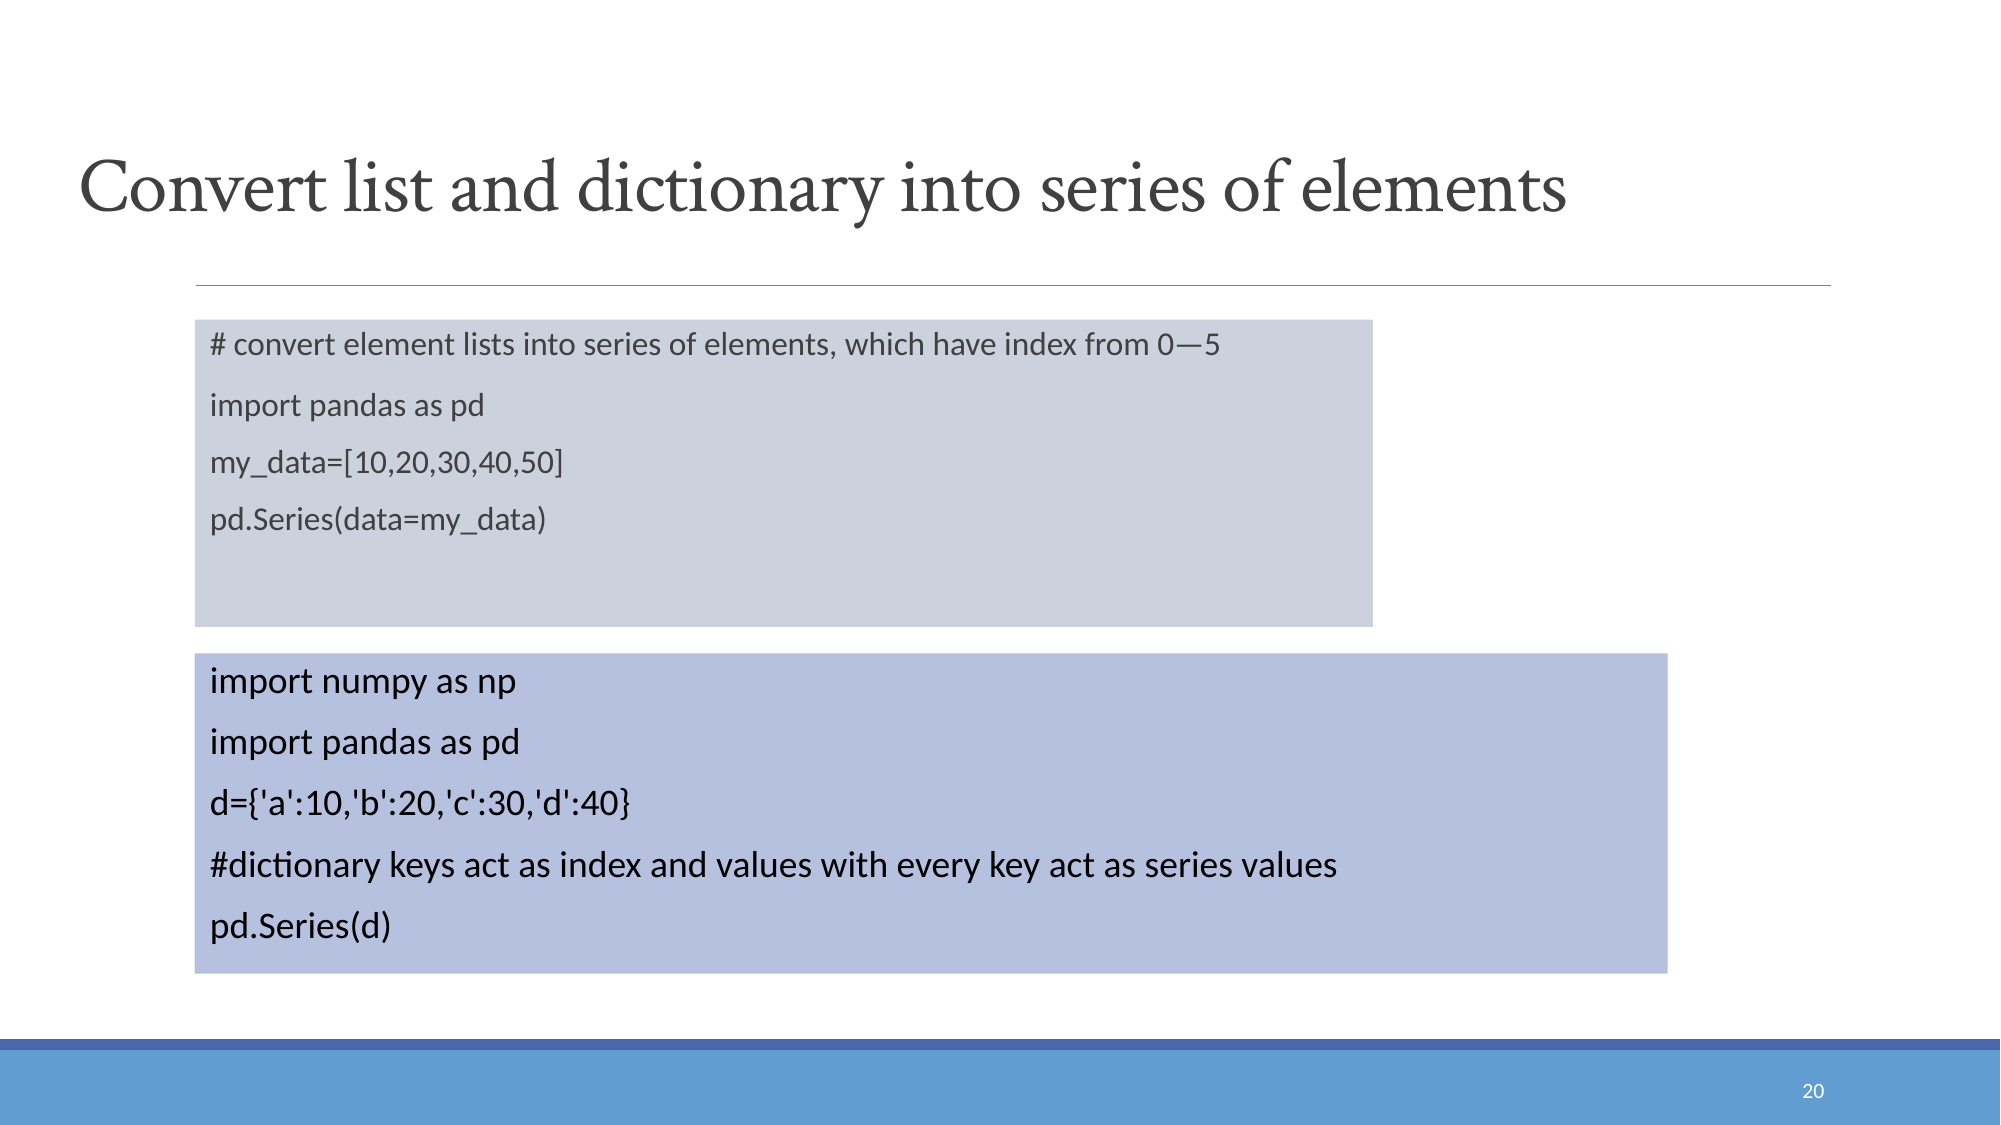

# Convert list and dictionary into series of elements
# convert element lists into series of elements, which have index from 0—5
import pandas as pd
my_data=[10,20,30,40,50]
pd.Series(data=my_data)
import numpy as np
import pandas as pd
d={'a':10,'b':20,'c':30,'d':40}
#dictionary keys act as index and values with every key act as series values
pd.Series(d)

20